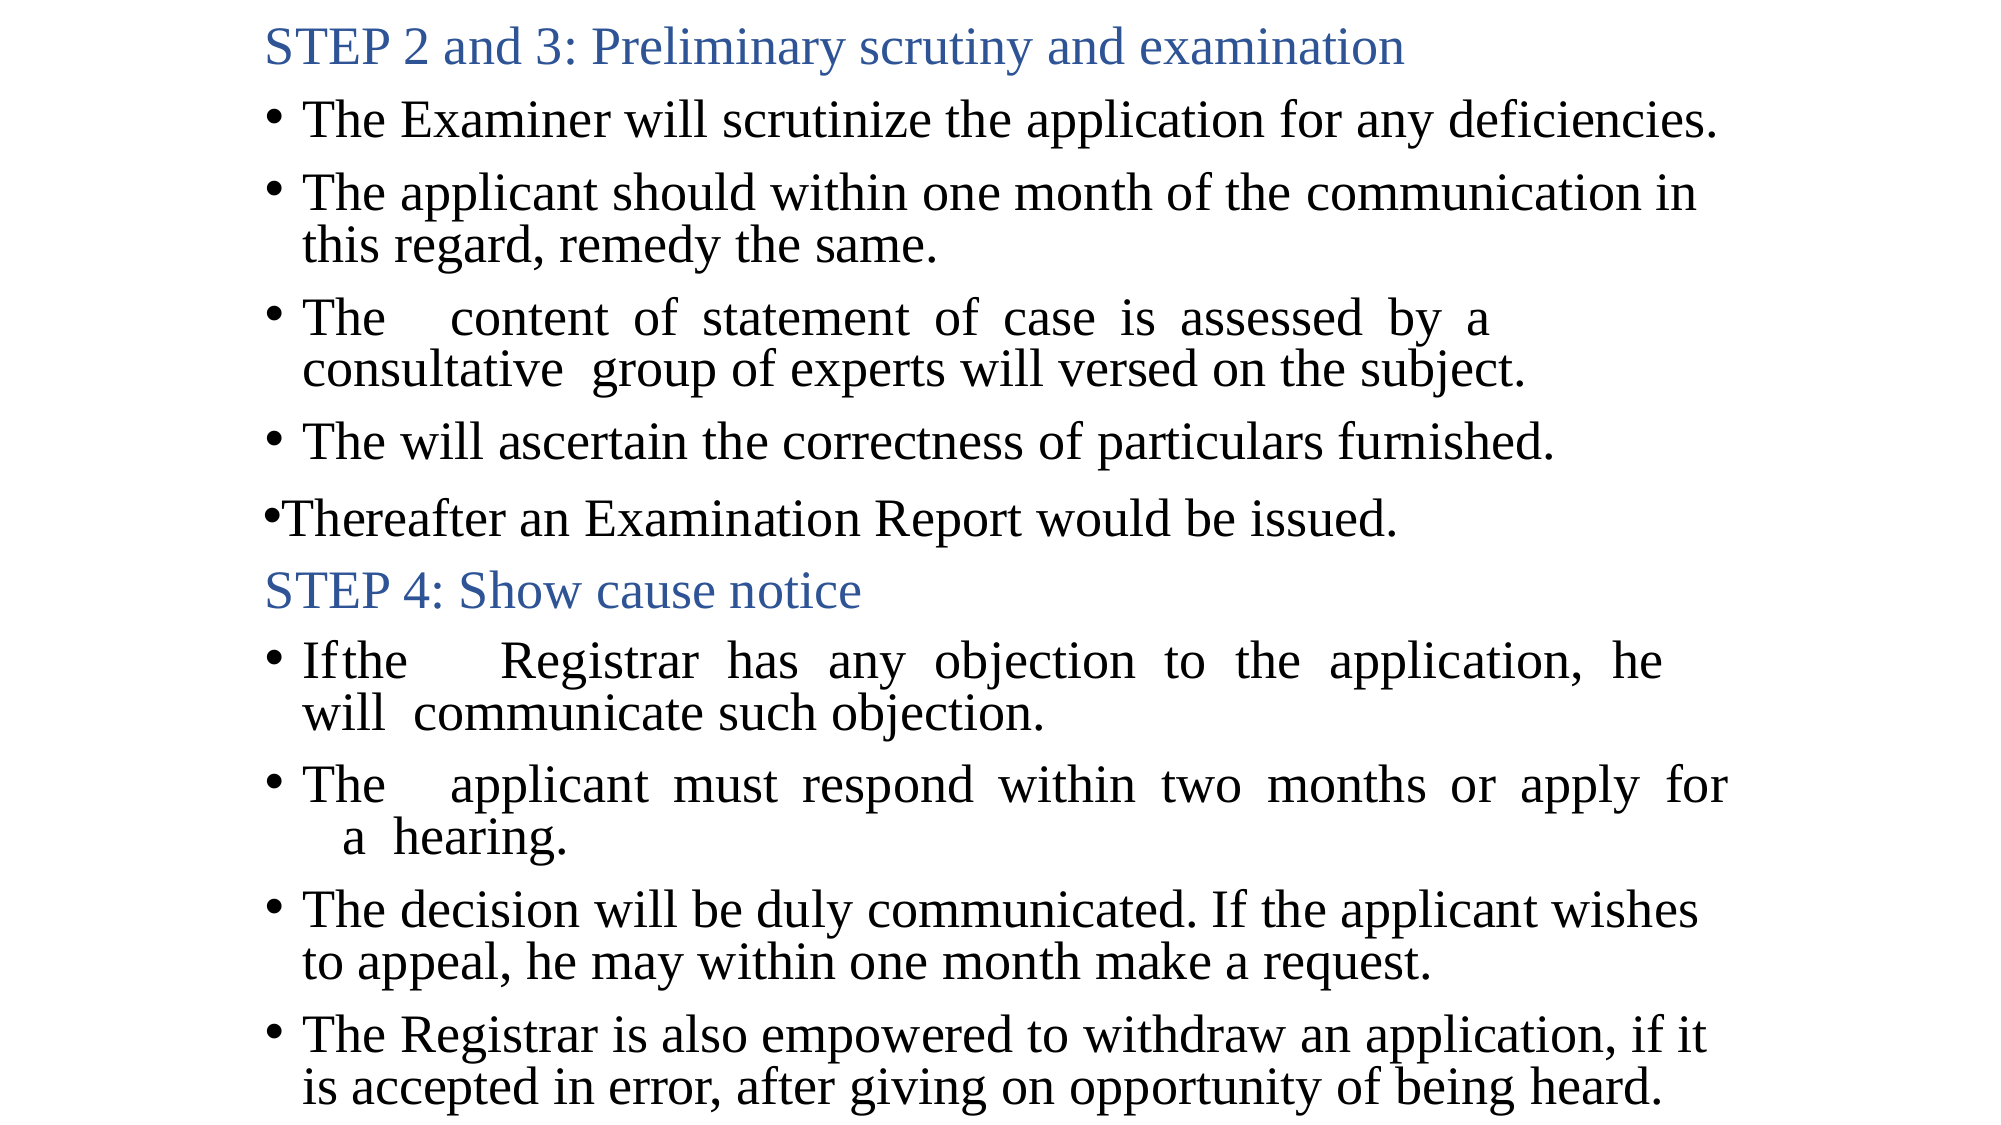

STEP 2 and 3: Preliminary scrutiny and examination
The Examiner will scrutinize the application for any deficiencies.
The applicant should within one month of the communication in  this regard, remedy the same.
The	content	of	statement	of	case	is	assessed	by	a	consultative  group of experts will versed on the subject.
The will ascertain the correctness of particulars furnished.
Thereafter an Examination Report would be issued.  STEP 4: Show cause notice
If	the	Registrar	has	any	objection	to	the	application,	he	will  communicate such objection.
The	applicant	must	respond	within	two	months	or	apply	for	a  hearing.
The decision will be duly communicated. If the applicant wishes  to appeal, he may within one month make a request.
The Registrar is also empowered to withdraw an application, if it  is accepted in error, after giving on opportunity of being heard.